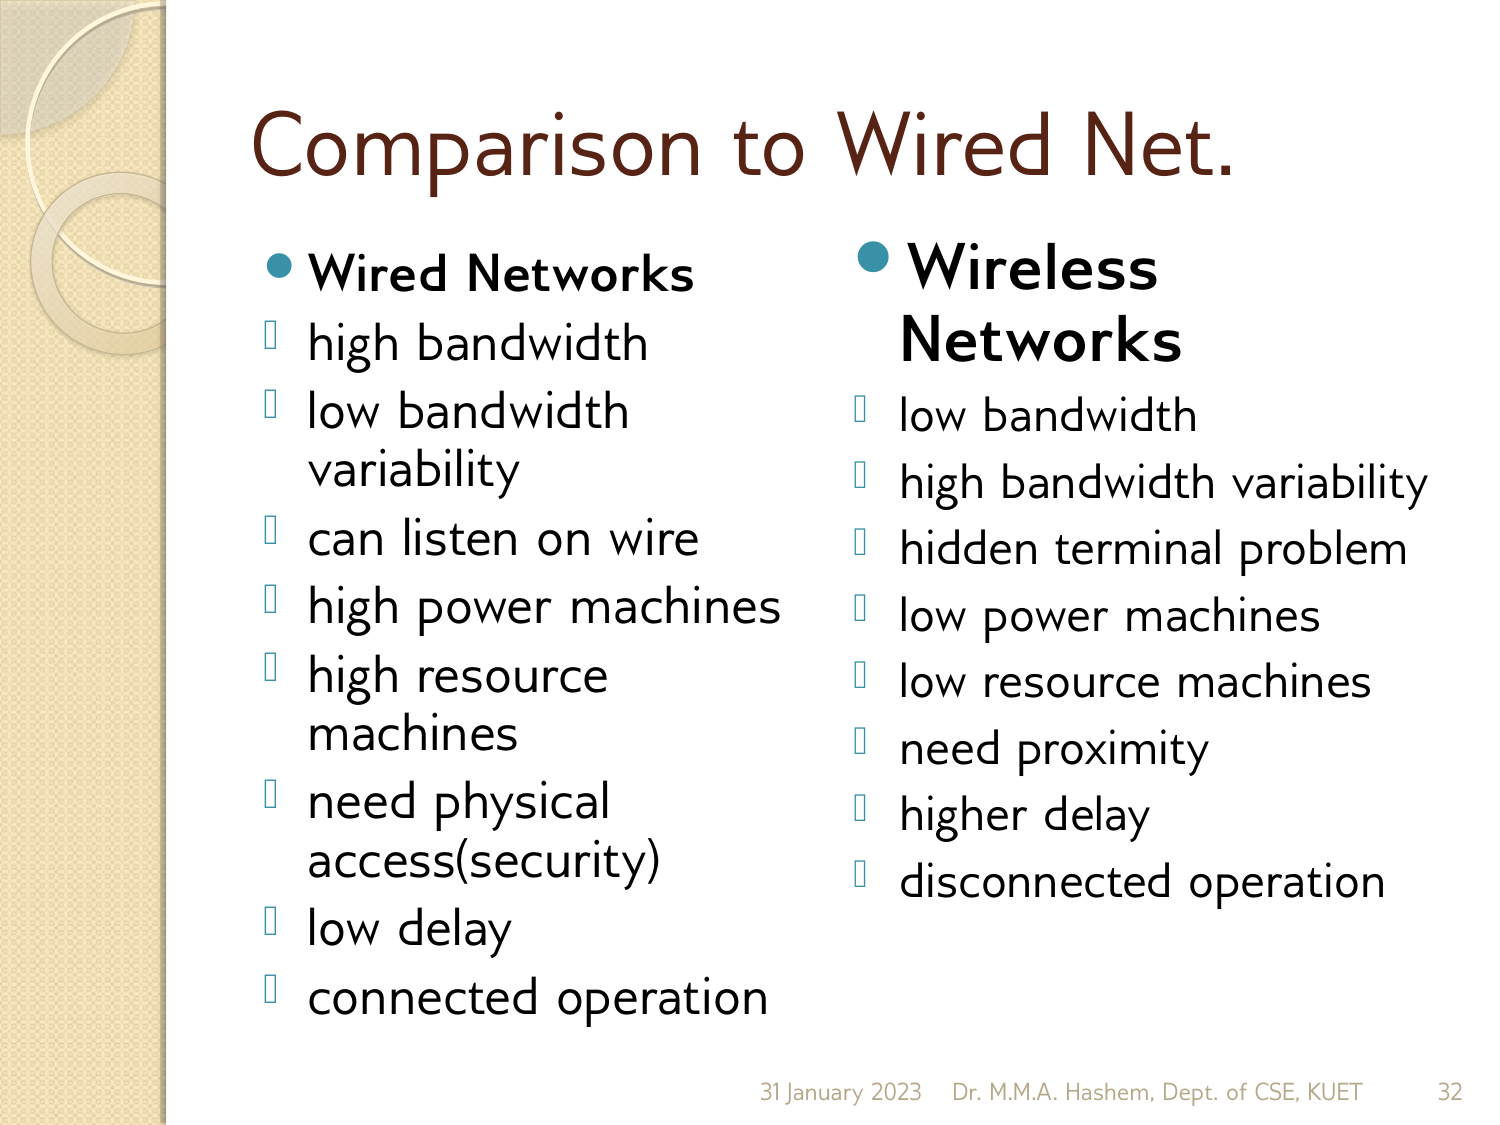

# Comparison to Wired Net.
Wireless Networks
low bandwidth
high bandwidth variability
hidden terminal problem
low power machines
low resource machines
need proximity
higher delay
disconnected operation
Wired Networks
high bandwidth
low bandwidth variability
can listen on wire
high power machines
high resource machines
need physical access(security)
low delay
connected operation

31 January 2023
Dr. M.M.A. Hashem, Dept. of CSE, KUET
32